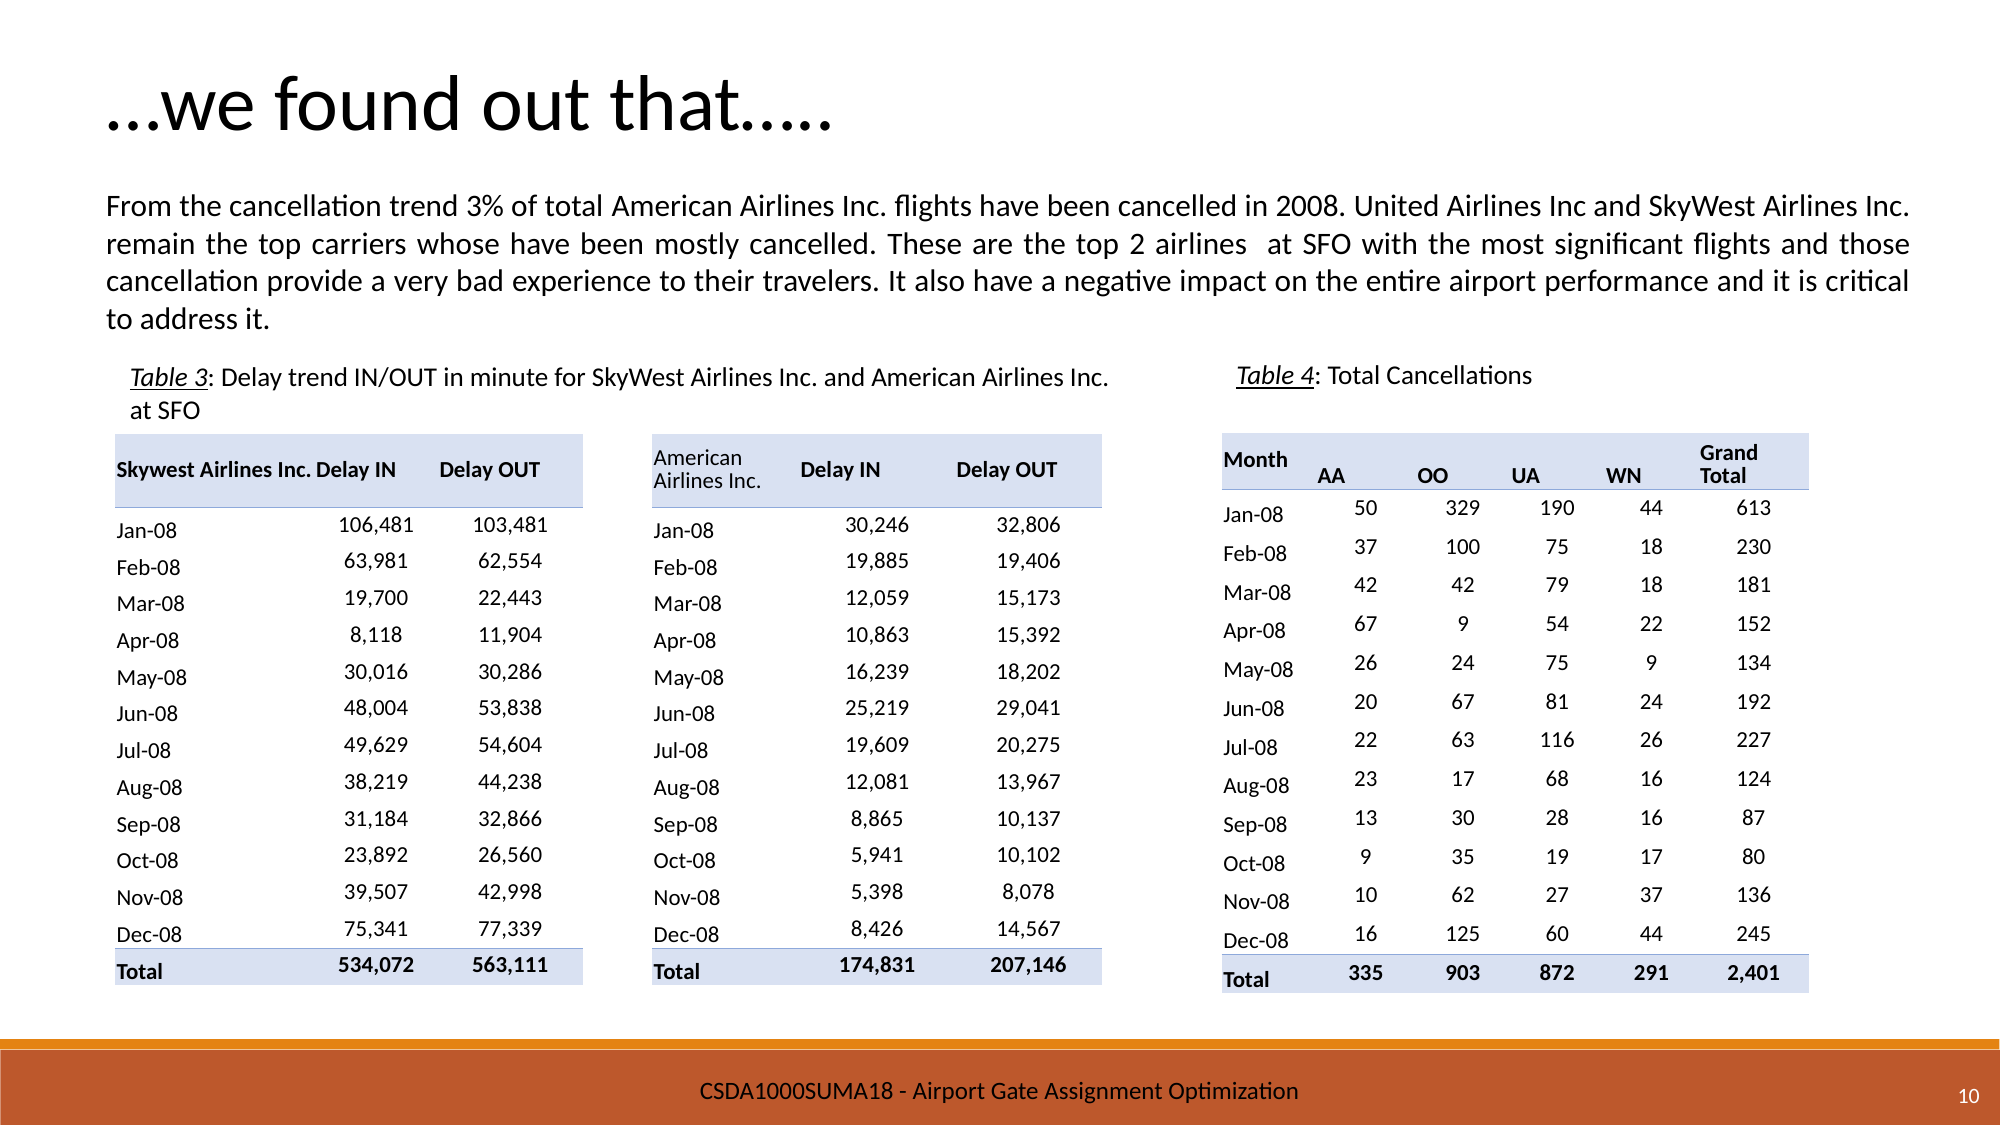

…we found out that…..
From the cancellation trend 3% of total American Airlines Inc. flights have been cancelled in 2008. United Airlines Inc and SkyWest Airlines Inc. remain the top carriers whose have been mostly cancelled. These are the top 2 airlines  at SFO with the most significant flights and those cancellation provide a very bad experience to their travelers. It also have a negative impact on the entire airport performance and it is critical to address it.
Table 4: Total Cancellations
Table 3: Delay trend IN/OUT in minute for SkyWest Airlines Inc. and American Airlines Inc. at SFO
| Month | AA | OO | UA | WN | Grand Total |
| --- | --- | --- | --- | --- | --- |
| Jan-08 | 50 | 329 | 190 | 44 | 613 |
| Feb-08 | 37 | 100 | 75 | 18 | 230 |
| Mar-08 | 42 | 42 | 79 | 18 | 181 |
| Apr-08 | 67 | 9 | 54 | 22 | 152 |
| May-08 | 26 | 24 | 75 | 9 | 134 |
| Jun-08 | 20 | 67 | 81 | 24 | 192 |
| Jul-08 | 22 | 63 | 116 | 26 | 227 |
| Aug-08 | 23 | 17 | 68 | 16 | 124 |
| Sep-08 | 13 | 30 | 28 | 16 | 87 |
| Oct-08 | 9 | 35 | 19 | 17 | 80 |
| Nov-08 | 10 | 62 | 27 | 37 | 136 |
| Dec-08 | 16 | 125 | 60 | 44 | 245 |
| Total | 335 | 903 | 872 | 291 | 2,401 |
| Skywest Airlines Inc. | Delay IN | Delay OUT |
| --- | --- | --- |
| Jan-08 | 106,481 | 103,481 |
| Feb-08 | 63,981 | 62,554 |
| Mar-08 | 19,700 | 22,443 |
| Apr-08 | 8,118 | 11,904 |
| May-08 | 30,016 | 30,286 |
| Jun-08 | 48,004 | 53,838 |
| Jul-08 | 49,629 | 54,604 |
| Aug-08 | 38,219 | 44,238 |
| Sep-08 | 31,184 | 32,866 |
| Oct-08 | 23,892 | 26,560 |
| Nov-08 | 39,507 | 42,998 |
| Dec-08 | 75,341 | 77,339 |
| Total | 534,072 | 563,111 |
| American Airlines Inc. | Delay IN | Delay OUT |
| --- | --- | --- |
| Jan-08 | 30,246 | 32,806 |
| Feb-08 | 19,885 | 19,406 |
| Mar-08 | 12,059 | 15,173 |
| Apr-08 | 10,863 | 15,392 |
| May-08 | 16,239 | 18,202 |
| Jun-08 | 25,219 | 29,041 |
| Jul-08 | 19,609 | 20,275 |
| Aug-08 | 12,081 | 13,967 |
| Sep-08 | 8,865 | 10,137 |
| Oct-08 | 5,941 | 10,102 |
| Nov-08 | 5,398 | 8,078 |
| Dec-08 | 8,426 | 14,567 |
| Total | 174,831 | 207,146 |
CSDA1000SUMA18 - Airport Gate Assignment Optimization
10